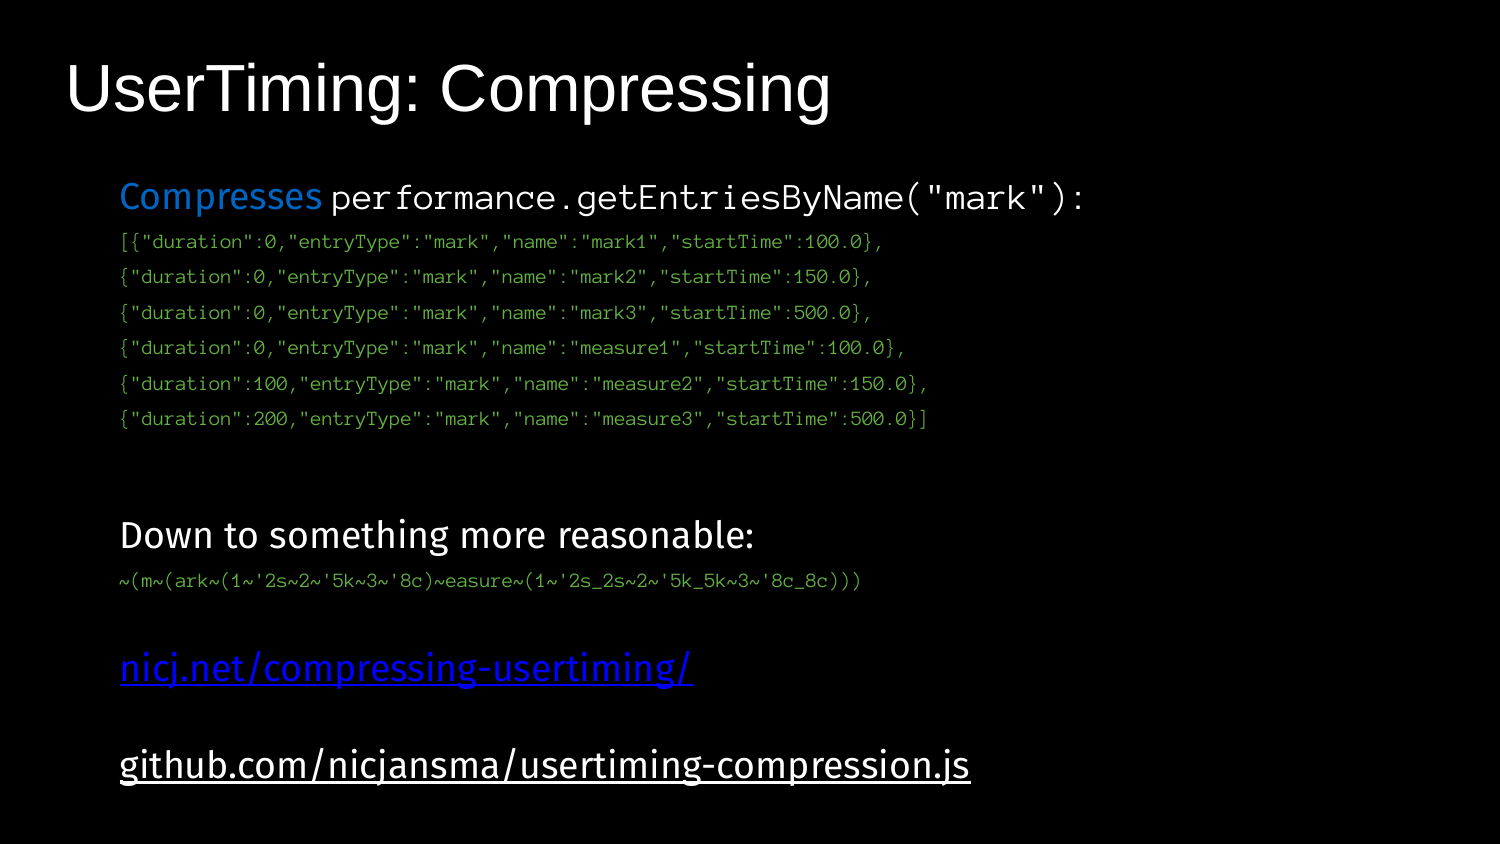

# UserTiming: Compressing
Compresses performance.getEntriesByName("mark"):
[{"duration":0,"entryType":"mark","name":"mark1","startTime":100.0},
{"duration":0,"entryType":"mark","name":"mark2","startTime":150.0},
{"duration":0,"entryType":"mark","name":"mark3","startTime":500.0},
{"duration":0,"entryType":"mark","name":"measure1","startTime":100.0},
{"duration":100,"entryType":"mark","name":"measure2","startTime":150.0},
{"duration":200,"entryType":"mark","name":"measure3","startTime":500.0}]
Down to something more reasonable:
~(m~(ark~(1~'2s~2~'5k~3~'8c)~easure~(1~'2s_2s~2~'5k_5k~3~'8c_8c)))
nicj.net/compressing-usertiming/
github.com/nicjansma/usertiming-compression.js